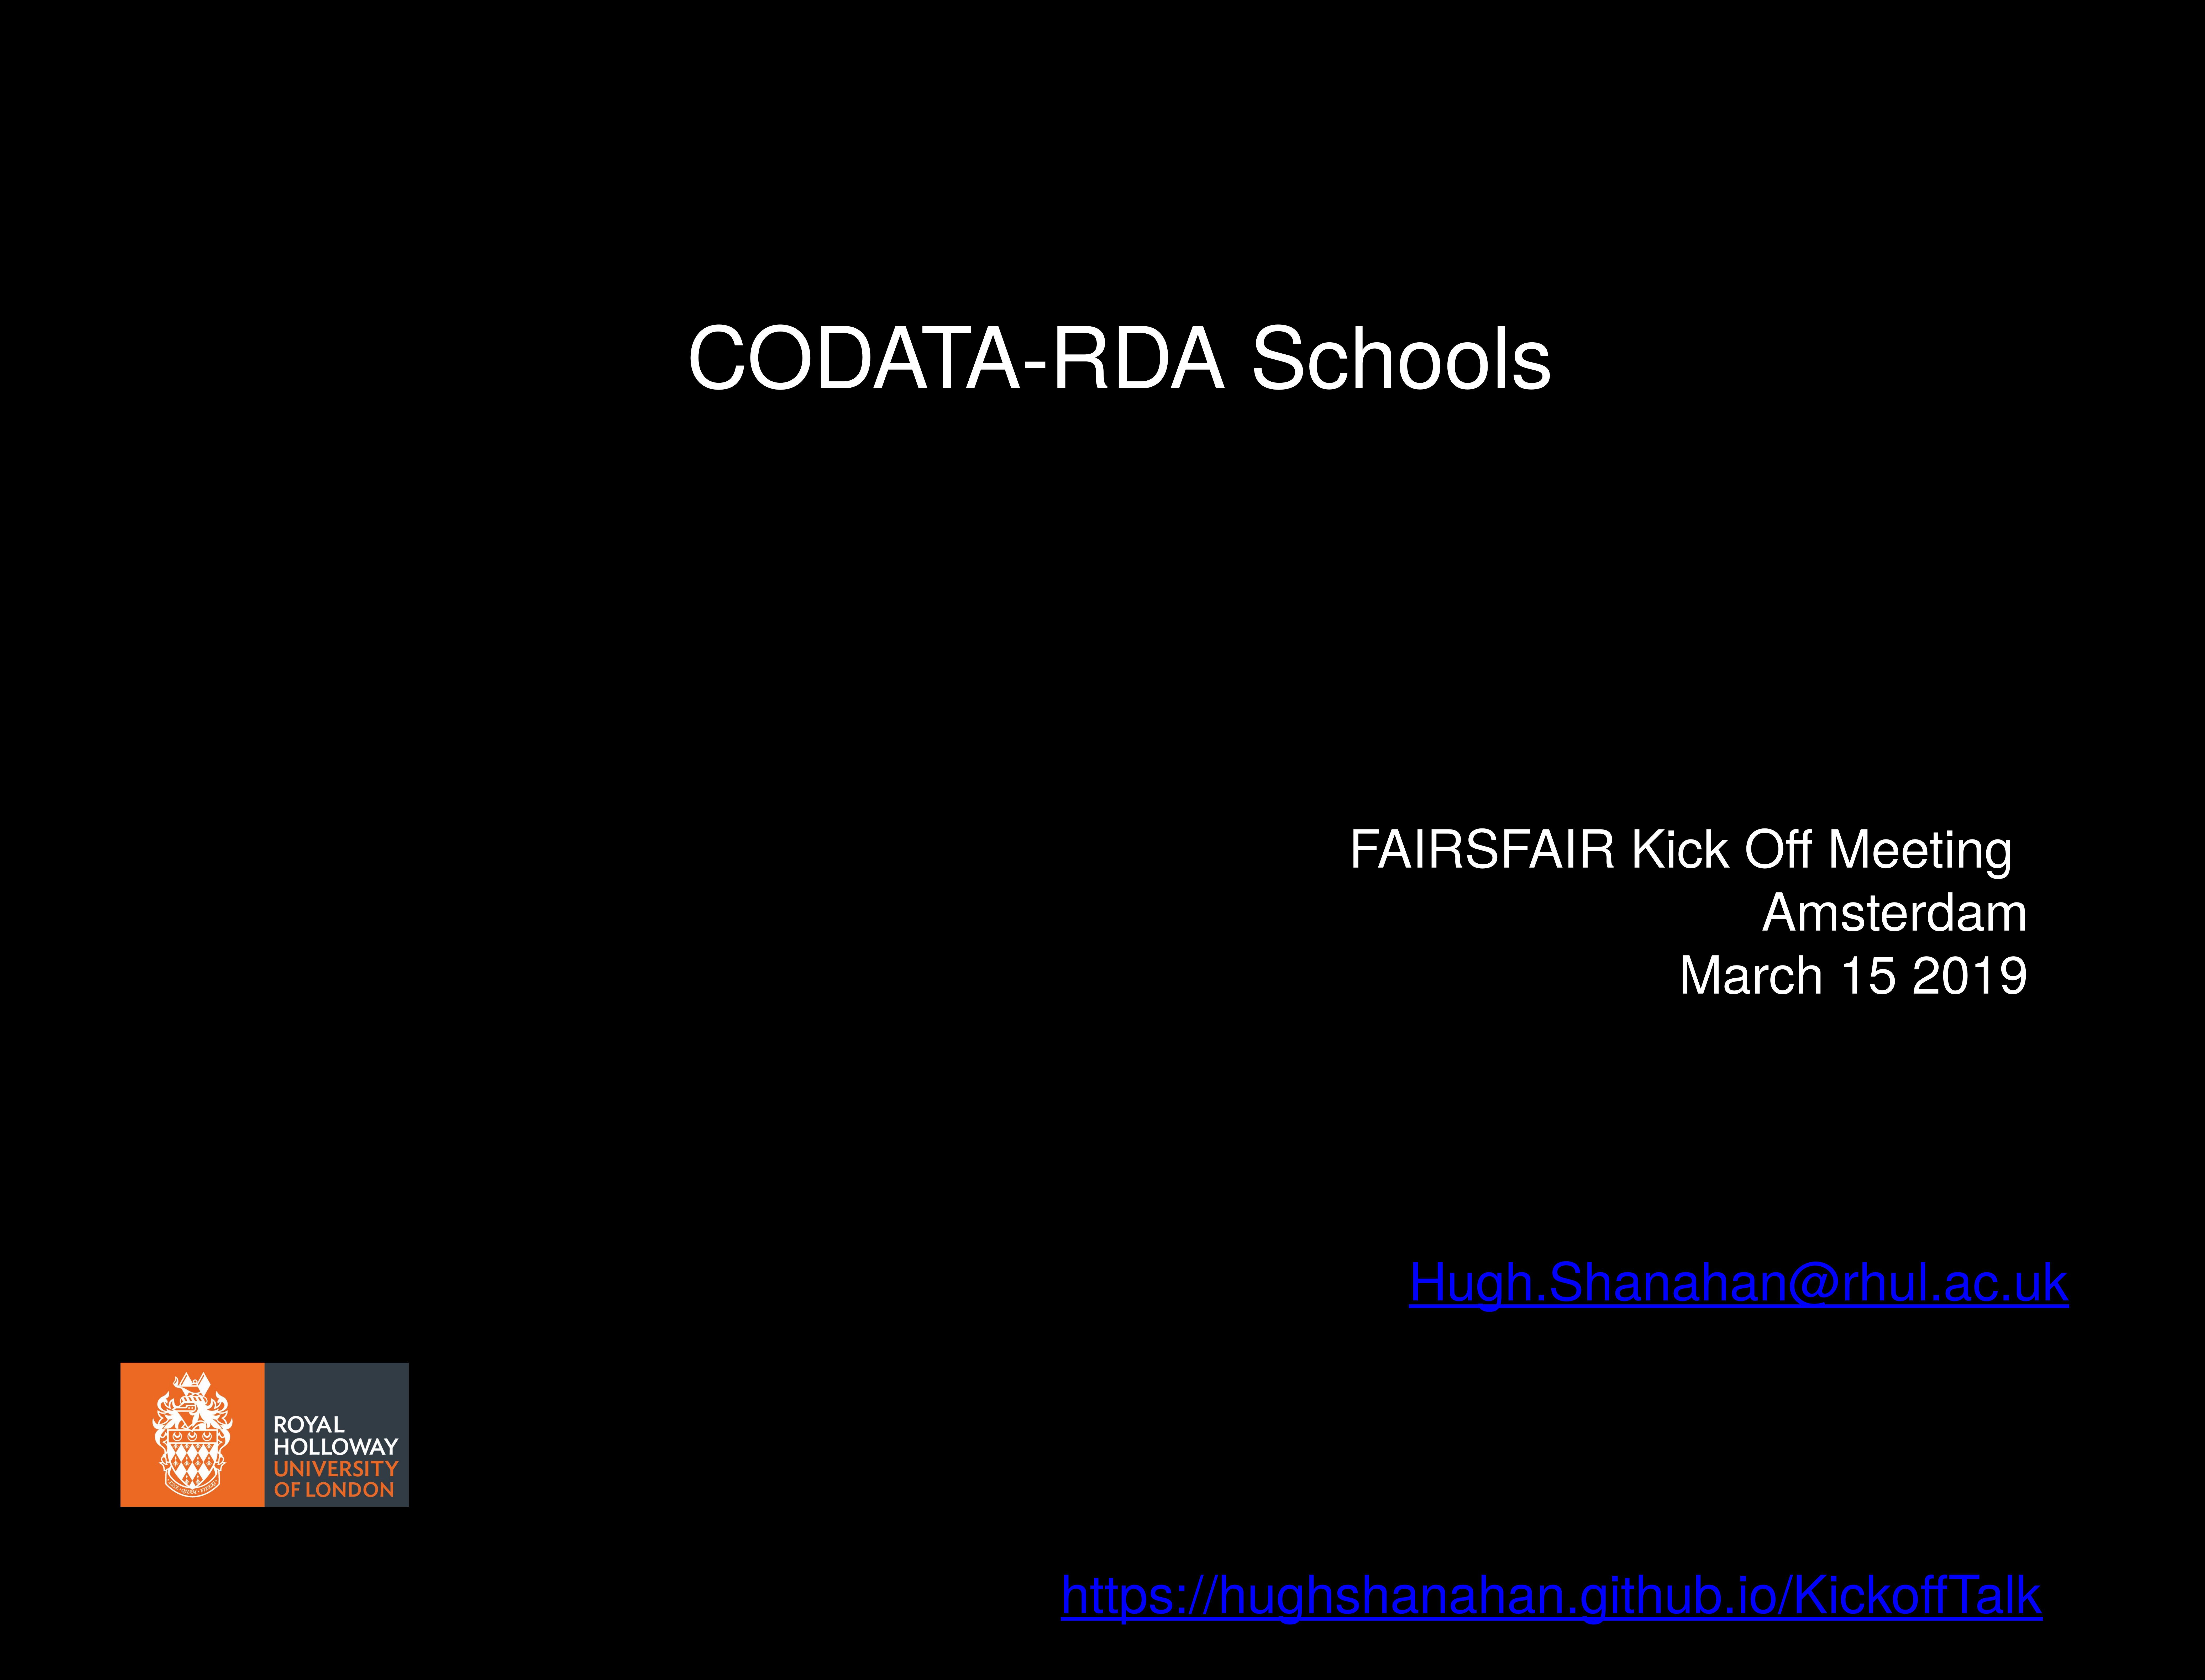

CODATA-RDA Schools
FAIRSFAIR Kick Off Meeting
Amsterdam
March 15 2019
Hugh.Shanahan@rhul.ac.uk
https://hughshanahan.github.io/KickoffTalk